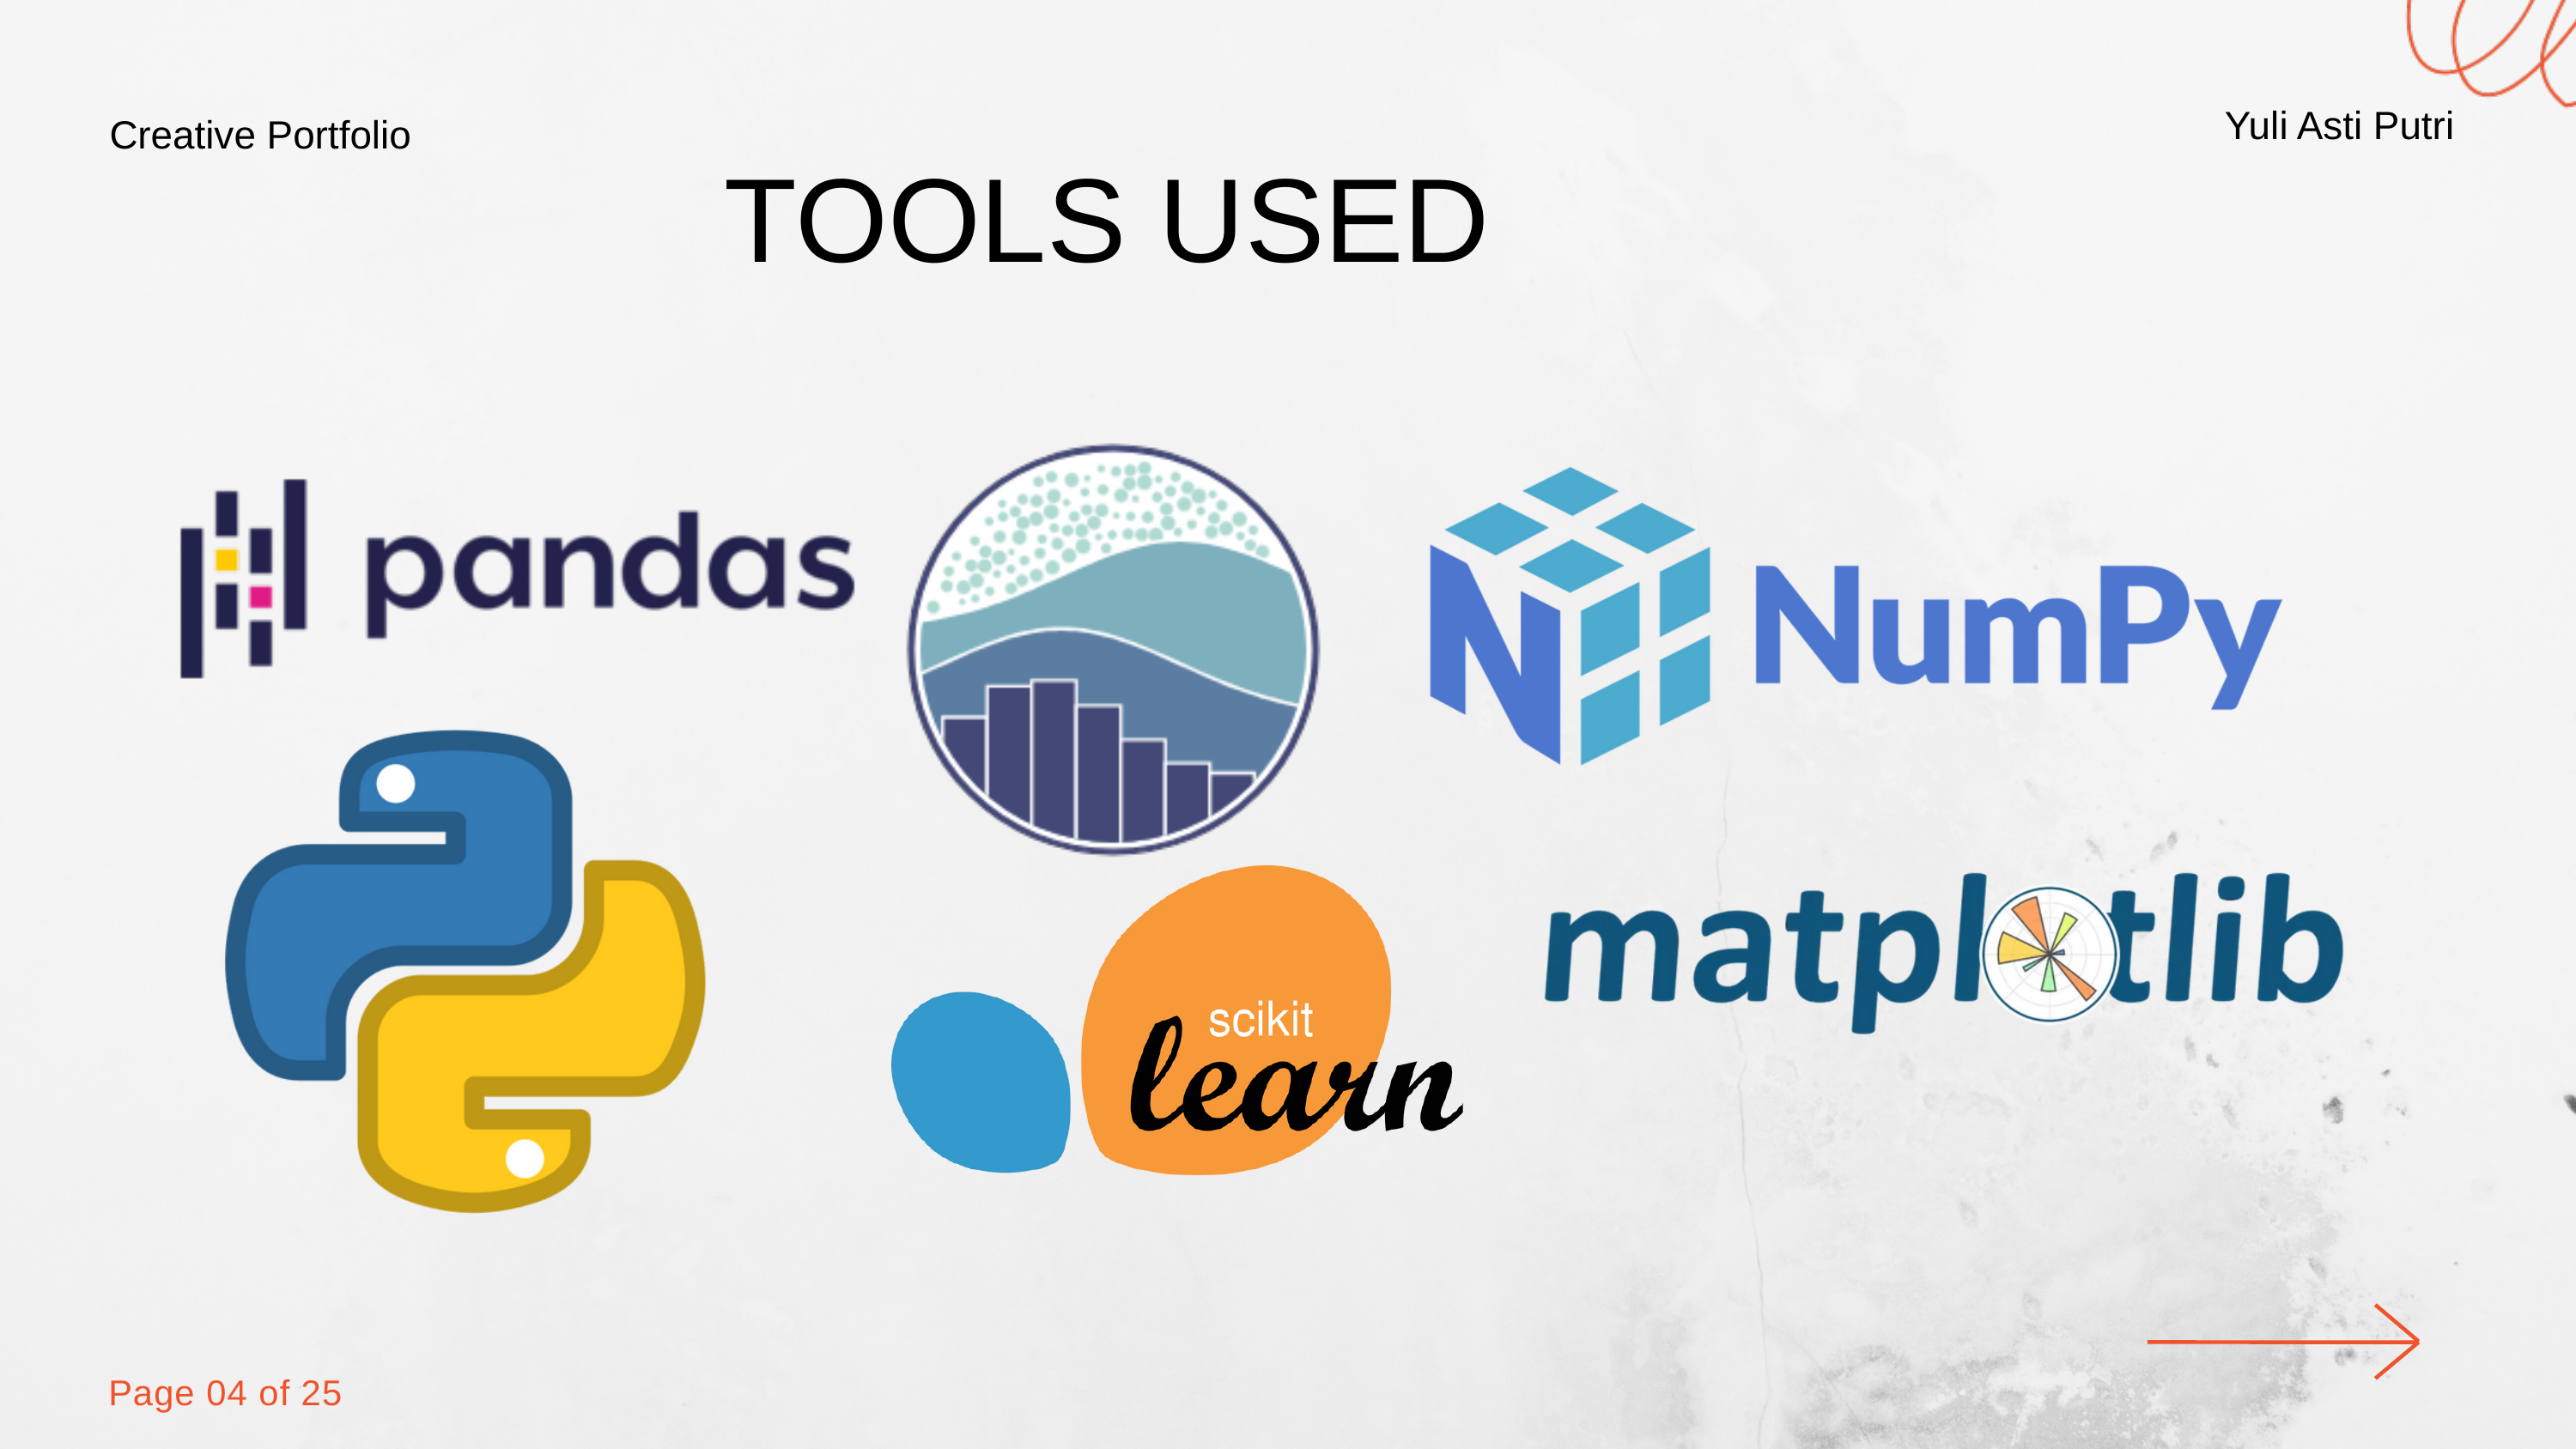

Yuli Asti Putri
Creative Portfolio
TOOLS USED

Page 04 of 25